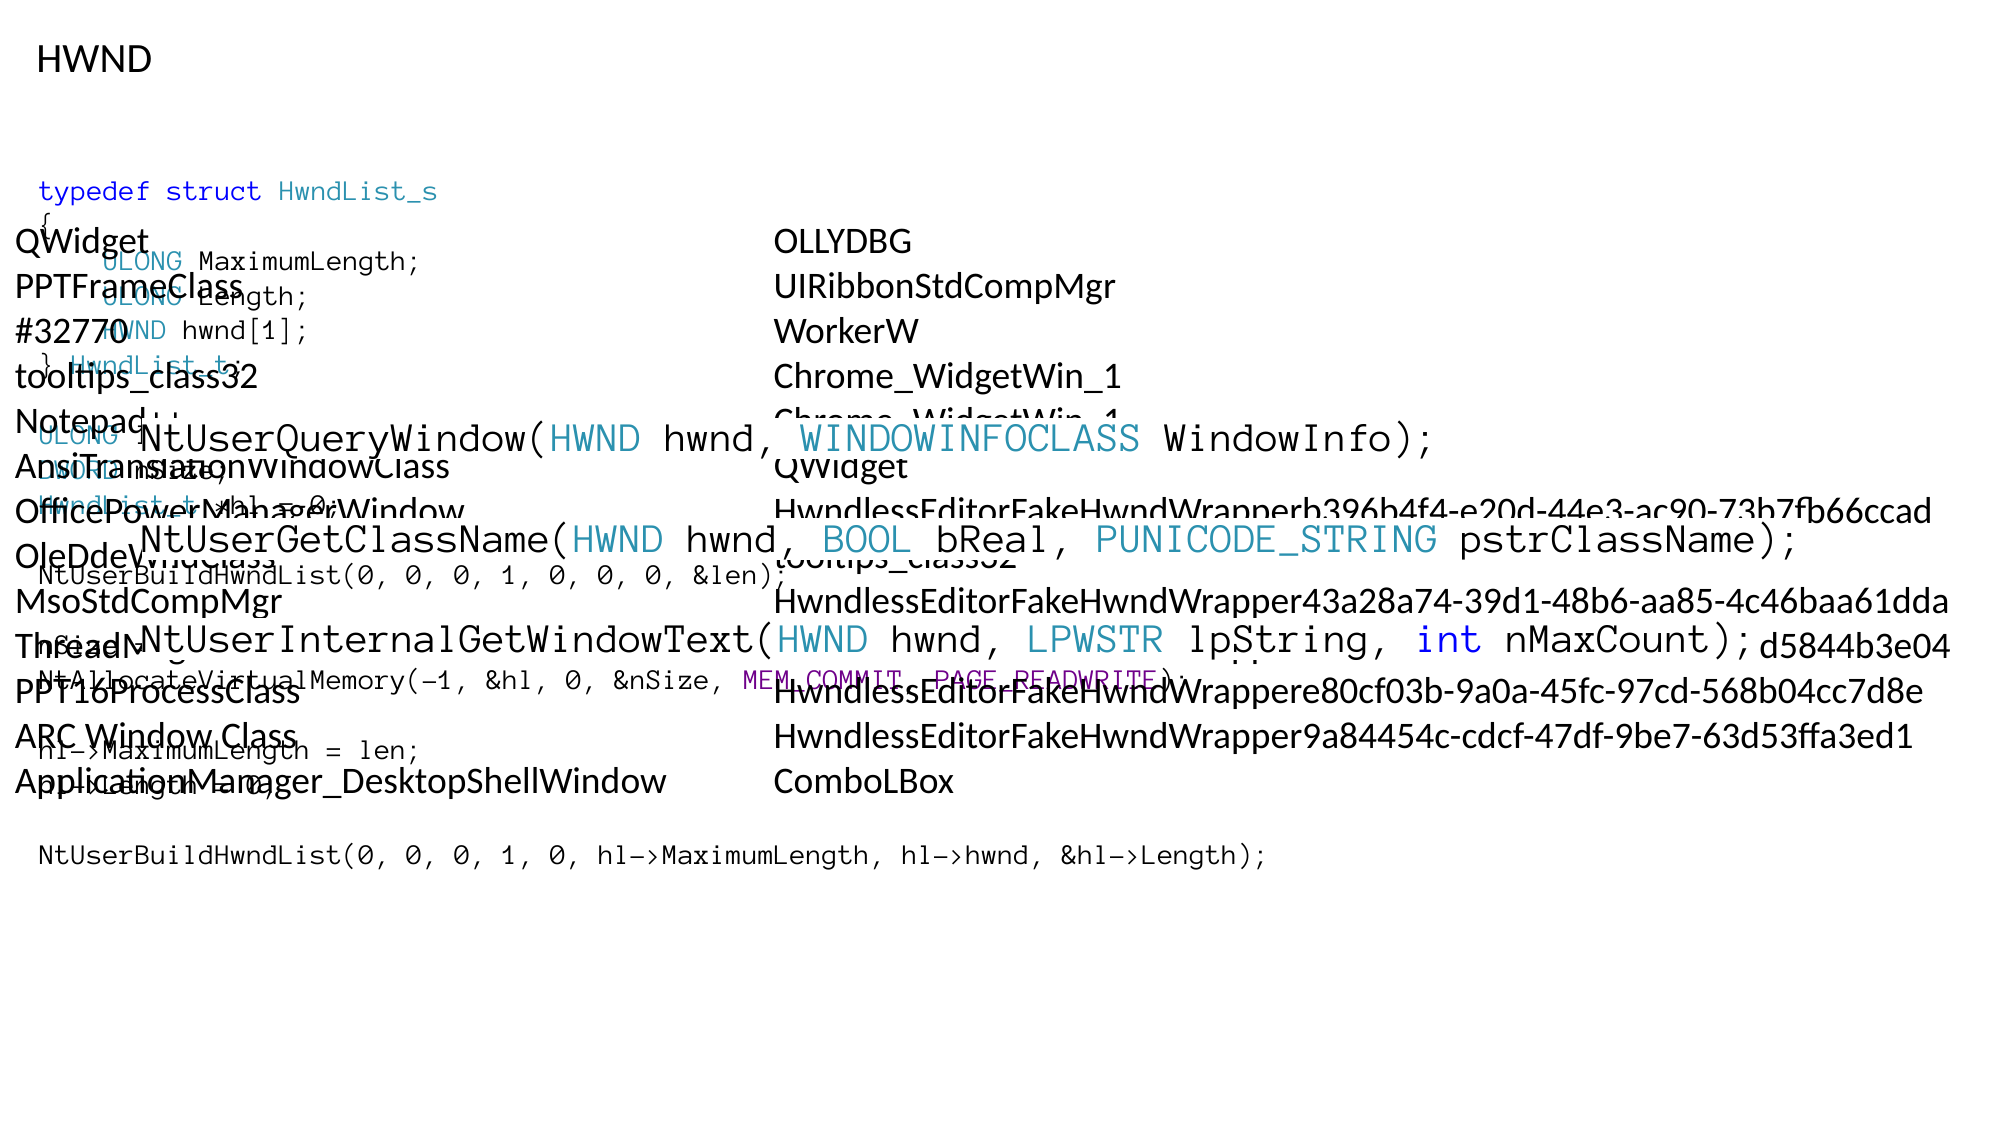

HWND
typedef struct HwndList_s
{
    ULONG MaximumLength;
    ULONG Length;
    HWND hwnd[1];
} HwndList_t;

ULONG len;
DWORD nSize;
HwndList_t *hl = 0;

NtUserBuildHwndList(0, 0, 0, 1, 0, 0, 0, &len);

nSize = len * 4 + 8;
NtAllocateVirtualMemory(-1, &hl, 0, &nSize, MEM_COMMIT, PAGE_READWRITE);

hl->MaximumLength = len;
hl->Length = 0;

NtUserBuildHwndList(0, 0, 0, 1, 0, hl->MaximumLength, hl->hwnd, &hl->Length);
QWidget
PPTFrameClass
#32770
tooltips_class32
Notepad++
AnsiTranslationWindowClass
OfficePowerManagerWindow
OleDdeWndClass
MsoStdCompMgr
ThreadMsgWinClass
PPT16ProcessClass
ARC Window Class
ApplicationManager_DesktopShellWindow
OLLYDBG
UIRibbonStdCompMgr
WorkerW
Chrome_WidgetWin_1
Chrome_WidgetWin_1
QWidget
HwndlessEditorFakeHwndWrapperb396b4f4-e20d-44e3-ac90-73b7fb66ccad
tooltips_class32
HwndlessEditorFakeHwndWrapper43a28a74-39d1-48b6-aa85-4c46baa61dda
HwndlessEditorFakeHwndWrapper55e0f443-7463-4226-b148-45d5844b3e04
HwndlessEditorFakeHwndWrappere80cf03b-9a0a-45fc-97cd-568b04cc7d8e
HwndlessEditorFakeHwndWrapper9a84454c-cdcf-47df-9be7-63d53ffa3ed1
ComboLBox
NtUserQueryWindow(HWND hwnd, WINDOWINFOCLASS WindowInfo);

NtUserGetClassName(HWND hwnd, BOOL bReal, PUNICODE_STRING pstrClassName);

NtUserInternalGetWindowText(HWND hwnd, LPWSTR lpString, int nMaxCount);